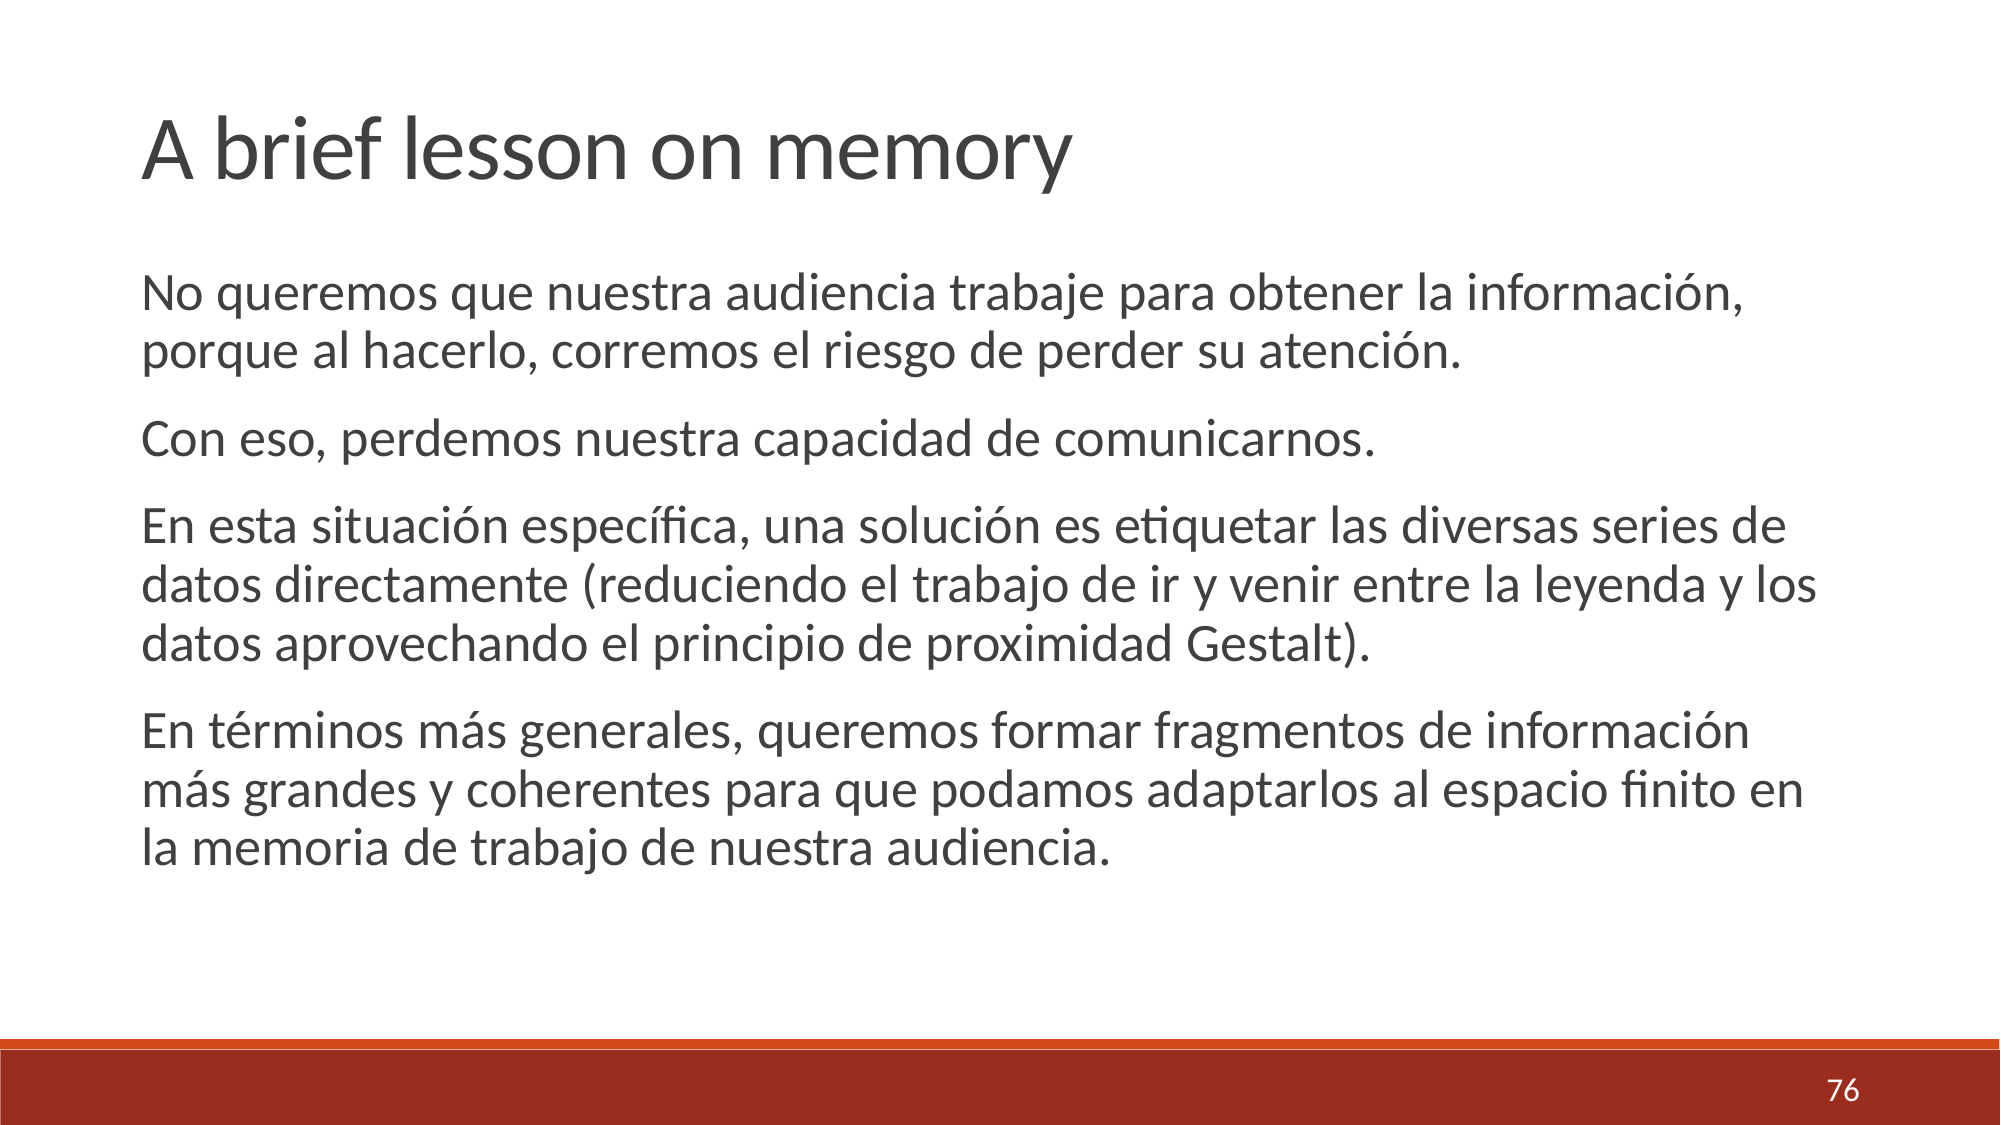

A brief lesson on memory
No queremos que nuestra audiencia trabaje para obtener la información, porque al hacerlo, corremos el riesgo de perder su atención.
Con eso, perdemos nuestra capacidad de comunicarnos.
En esta situación específica, una solución es etiquetar las diversas series de datos directamente (reduciendo el trabajo de ir y venir entre la leyenda y los datos aprovechando el principio de proximidad Gestalt).
En términos más generales, queremos formar fragmentos de información más grandes y coherentes para que podamos adaptarlos al espacio finito en la memoria de trabajo de nuestra audiencia.
76